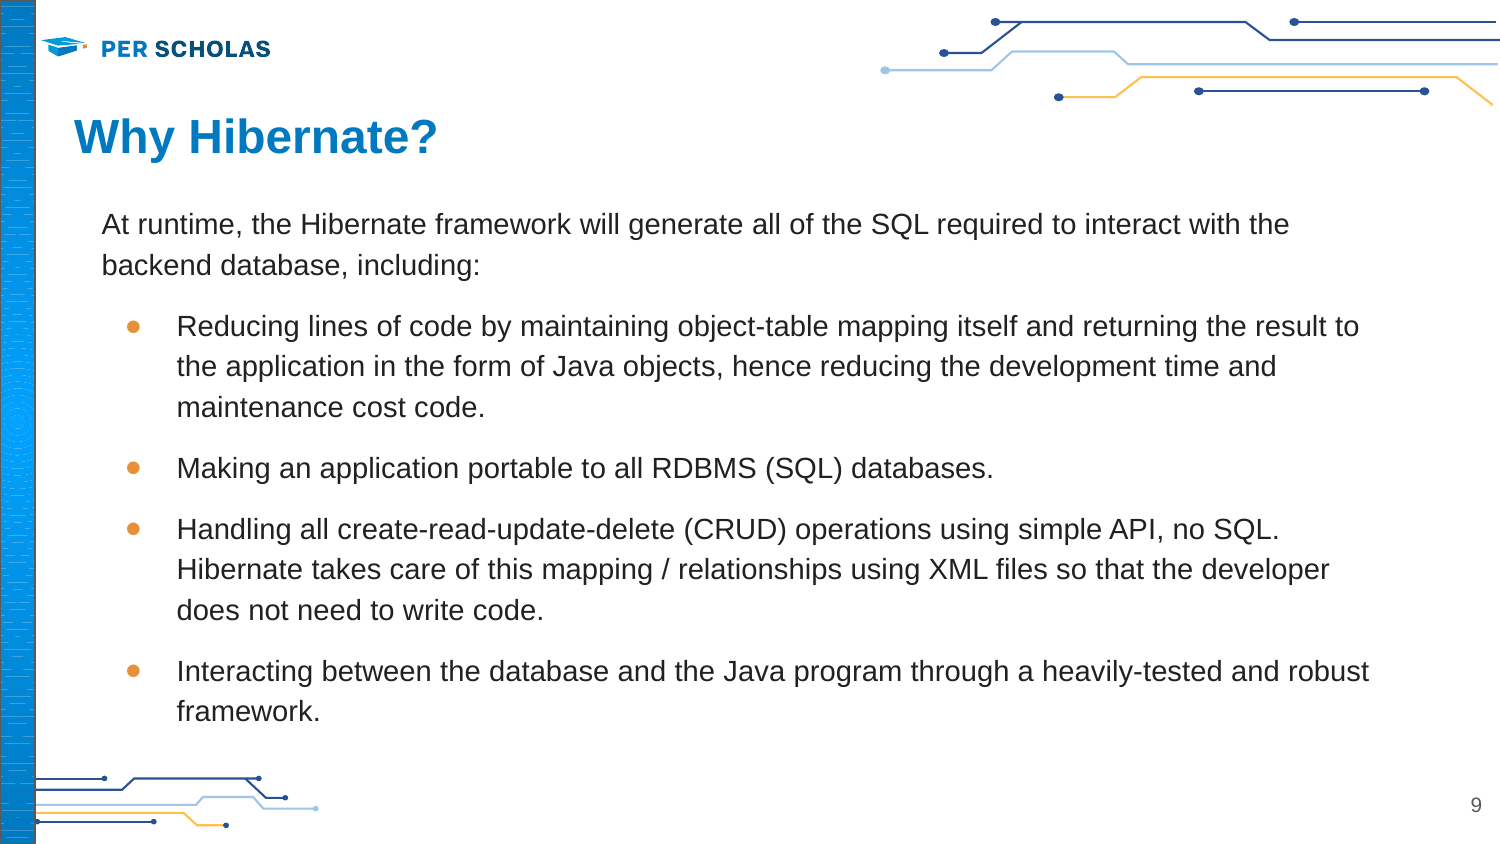

# Why Hibernate?
At runtime, the Hibernate framework will generate all of the SQL required to interact with the backend database, including:
Reducing lines of code by maintaining object-table mapping itself and returning the result to the application in the form of Java objects, hence reducing the development time and maintenance cost code.
Making an application portable to all RDBMS (SQL) databases.
Handling all create-read-update-delete (CRUD) operations using simple API, no SQL. Hibernate takes care of this mapping / relationships using XML files so that the developer does not need to write code.
Interacting between the database and the Java program through a heavily-tested and robust framework.